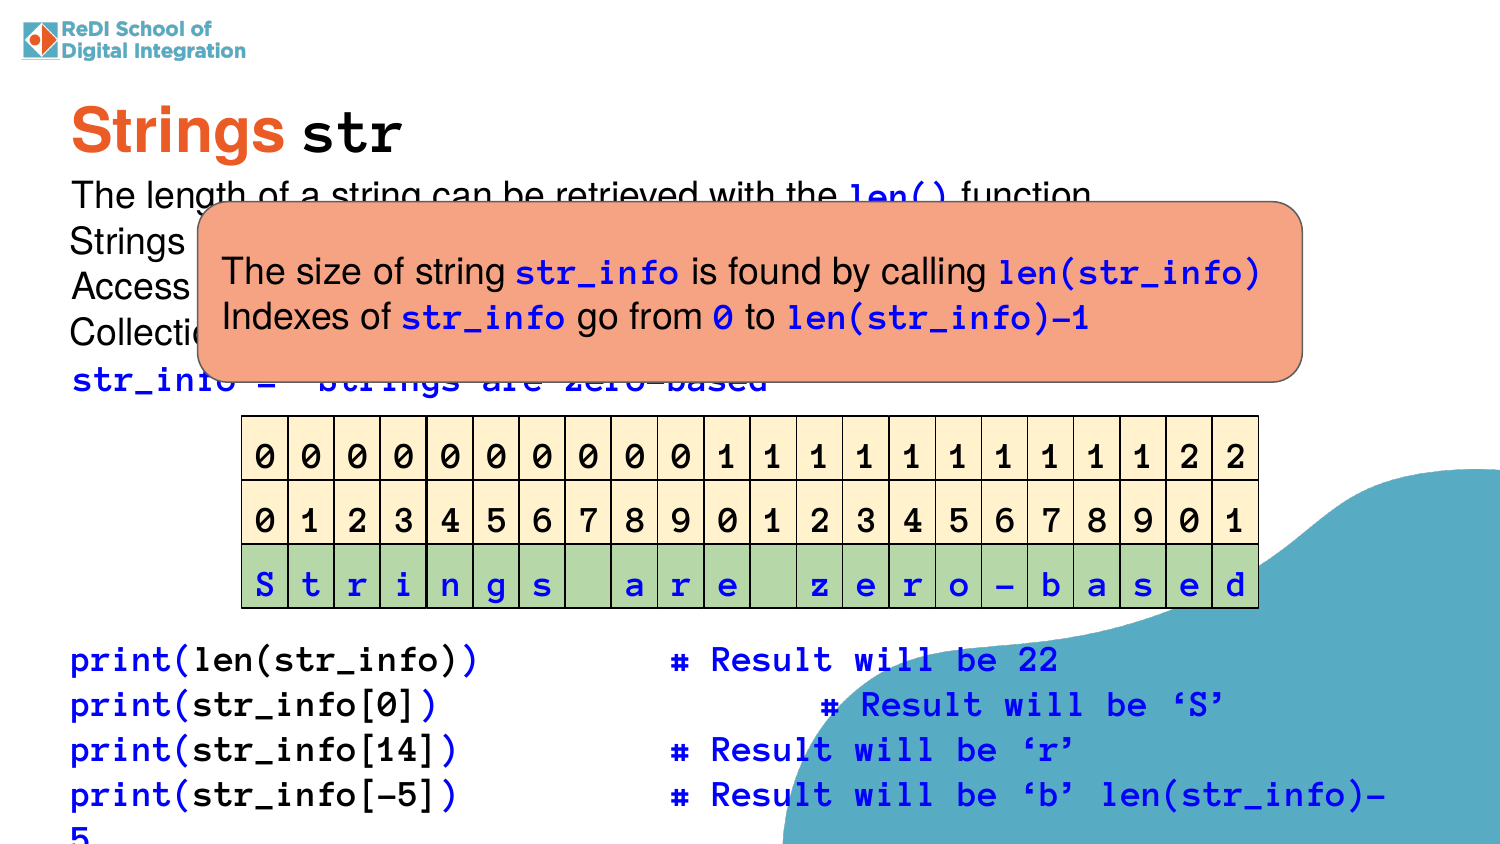

Strings str
The length of a string can be retrieved with the len() function.
Strings are a collection of characters.
The size of string str_info is found by calling len(str_info)
Indexes of str_info go from 0 to len(str_info)-1
Access each character by using an integer - index.
Collections including strings are zero-based, the indexes start from 0.
str_info = "Strings are zero-based"
0
0
0
0
0
0
0
0
0
0
1
1
1
1
1
1
1
1
1
1
2
2
0
1
2
3
4
5
6
7
8
9
0
1
2
3
4
5
6
7
8
9
0
1
S
t
r
i
n
g
s

a
r
e

z
e
r
o
-
b
a
s
e
d
print(len(str_info))		# Result will be 22
print(str_info[0])			# Result will be ‘S’
print(str_info[14])		# Result will be ‘r’
print(str_info[-5])		# Result will be ‘b’ len(str_info)-5